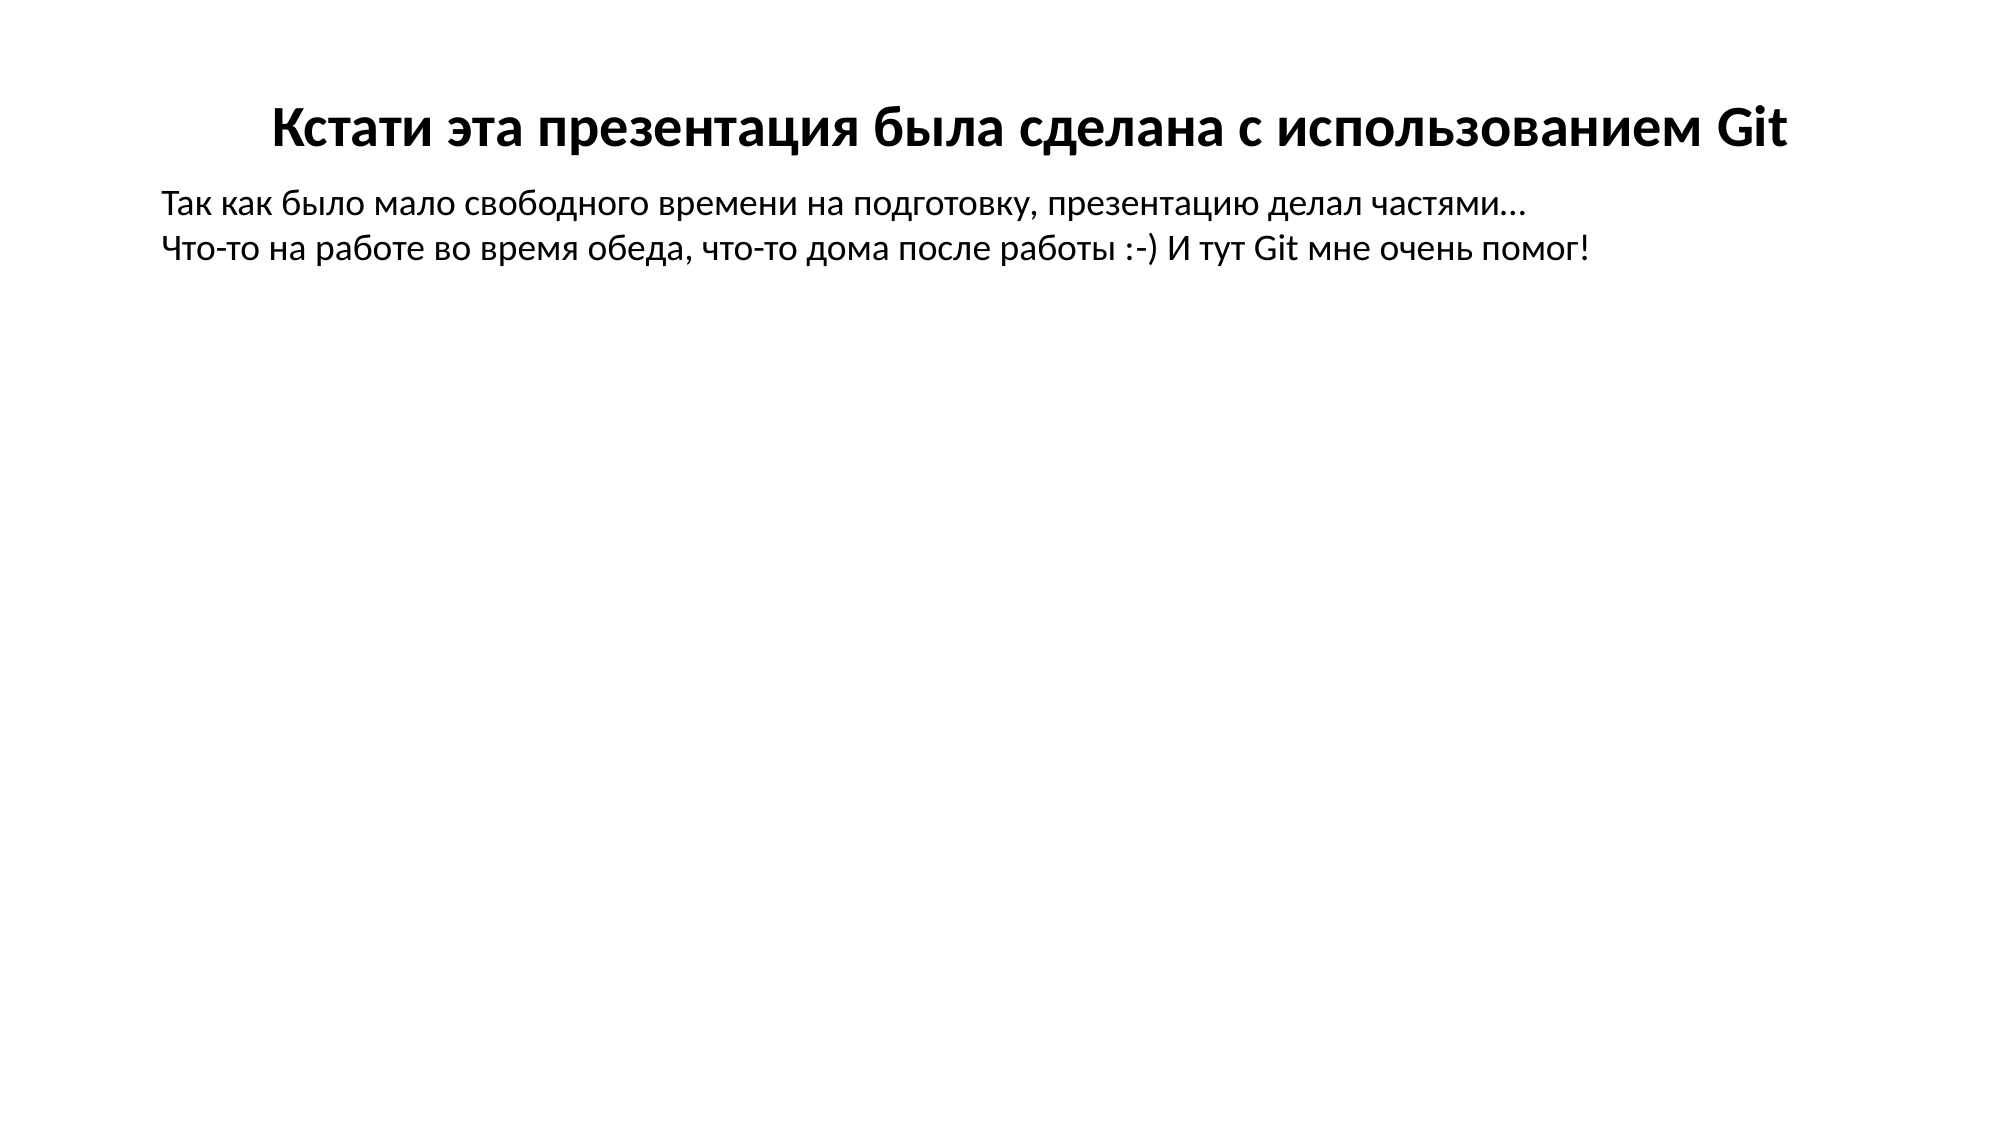

Кстати эта презентация была сделана с использованием Git
Так как было мало свободного времени на подготовку, презентацию делал частями…
Что-то на работе во время обеда, что-то дома после работы :-) И тут Git мне очень помог!